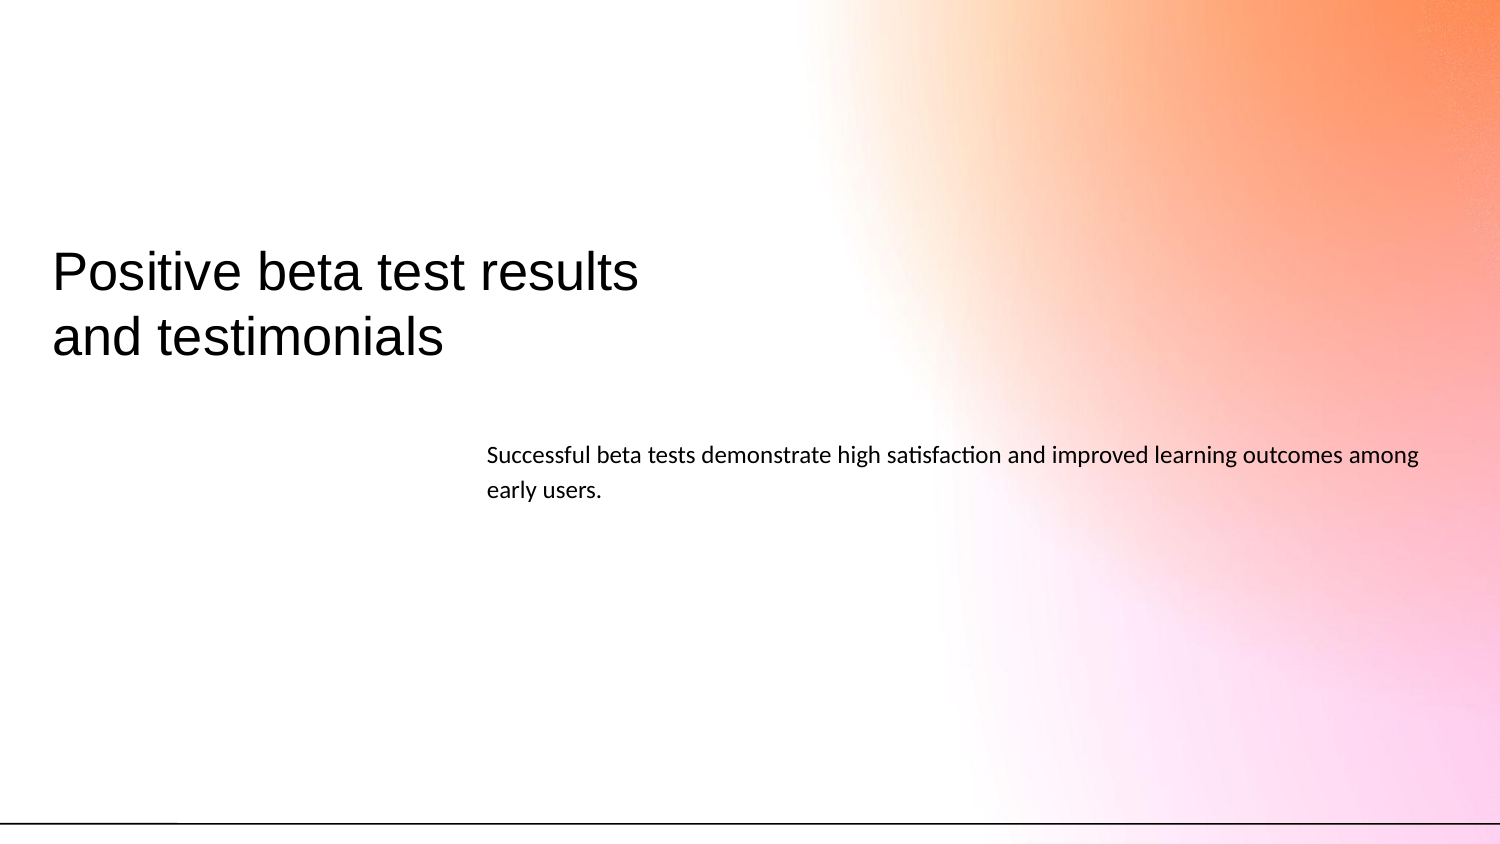

# Positive beta test results and testimonials
Successful beta tests demonstrate high satisfaction and improved learning outcomes among early users.